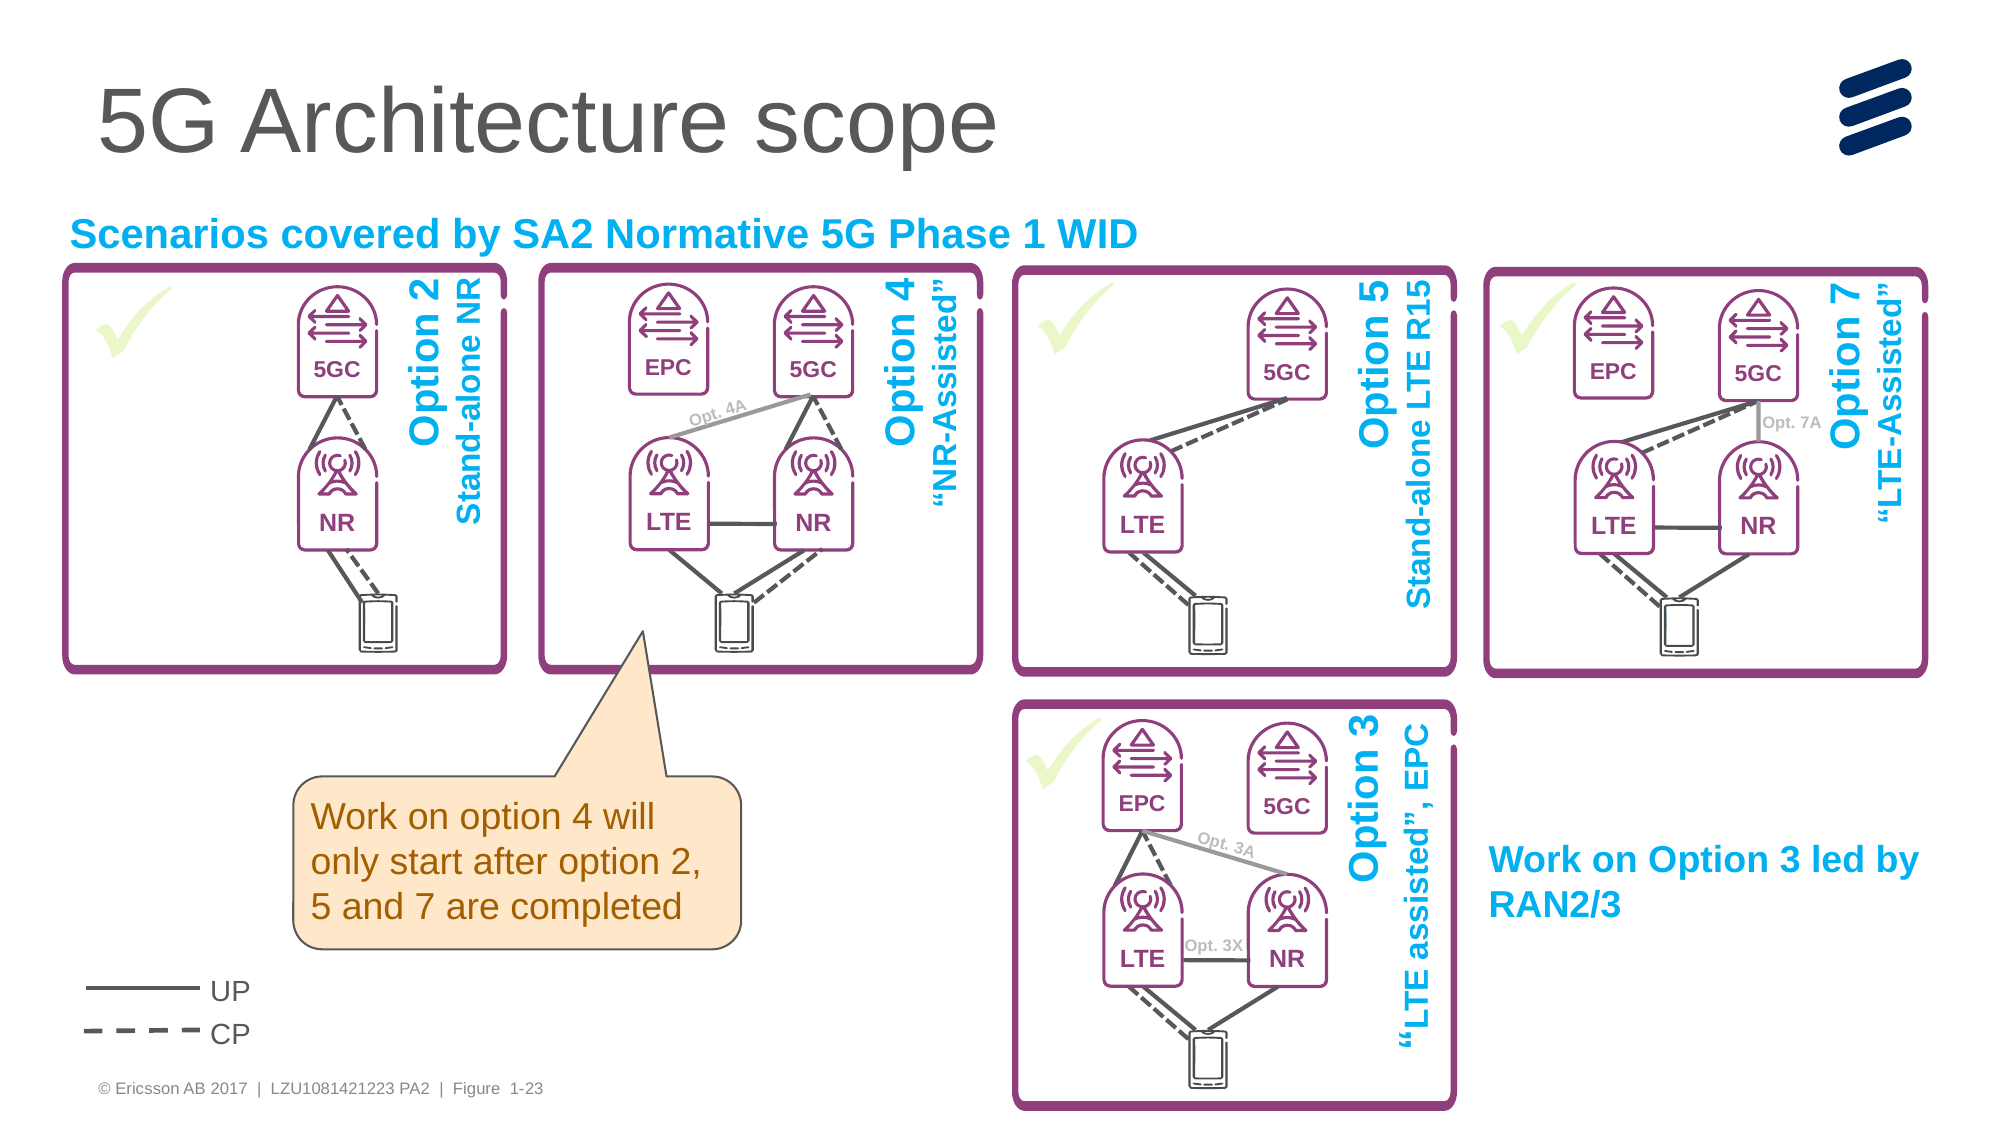

# 5G Architecture scope
Scenarios covered by SA2 Normative 5G Phase 1 WID
Option 2
Stand-alone NR
Option 4
“NR-Assisted”
Option 5
Stand-alone LTE R15
Option 7
“LTE-Assisted”

EPC

5GC

5GC

EPC

5GC

5GC
Opt. 4A
Opt. 7A

LTE

NR

NR

LTE

LTE

NR

Option 3
“LTE assisted”, EPC

EPC

5GC
Work on option 4 will only start after option 2, 5 and 7 are completed
Opt. 3A
Work on Option 3 led by RAN2/3

LTE

NR
Opt. 3X
UP
CP